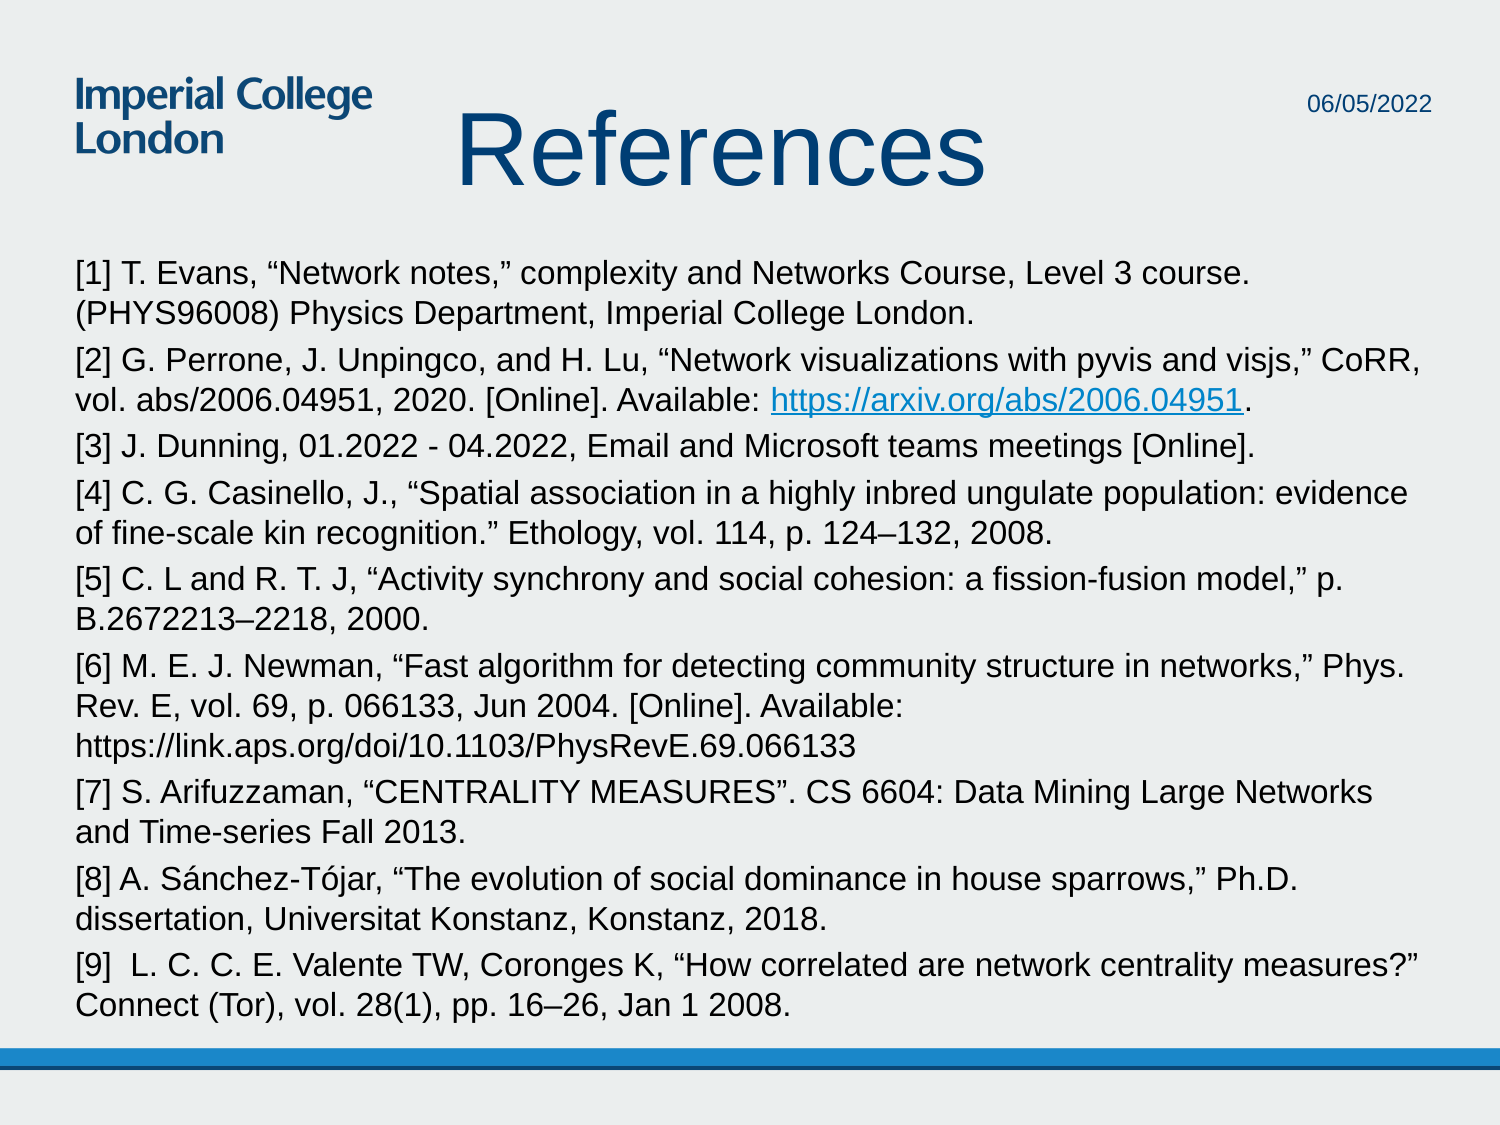

# References
06/05/2022
[1] T. Evans, “Network notes,” complexity and Networks Course, Level 3 course. (PHYS96008) Physics Department, Imperial College London.
[2] G. Perrone, J. Unpingco, and H. Lu, “Network visualizations with pyvis and visjs,” CoRR, vol. abs/2006.04951, 2020. [Online]. Available: https://arxiv.org/abs/2006.04951.
[3] J. Dunning, 01.2022 - 04.2022, Email and Microsoft teams meetings [Online].
[4] C. G. Casinello, J., “Spatial association in a highly inbred ungulate population: evidence of fine-scale kin recognition.” Ethology, vol. 114, p. 124–132, 2008.
[5] C. L and R. T. J, “Activity synchrony and social cohesion: a fission-fusion model,” p. B.2672213–2218, 2000.
[6] M. E. J. Newman, “Fast algorithm for detecting community structure in networks,” Phys. Rev. E, vol. 69, p. 066133, Jun 2004. [Online]. Available: https://link.aps.org/doi/10.1103/PhysRevE.69.066133
[7] S. Arifuzzaman, “CENTRALITY MEASURES”. CS 6604: Data Mining Large Networks and Time-series Fall 2013.
[8] A. Sánchez-Tójar, “The evolution of social dominance in house sparrows,” Ph.D. dissertation, Universitat Konstanz, Konstanz, 2018.
[9]  L. C. C. E. Valente TW, Coronges K, “How correlated are network centrality measures?” Connect (Tor), vol. 28(1), pp. 16–26, Jan 1 2008.